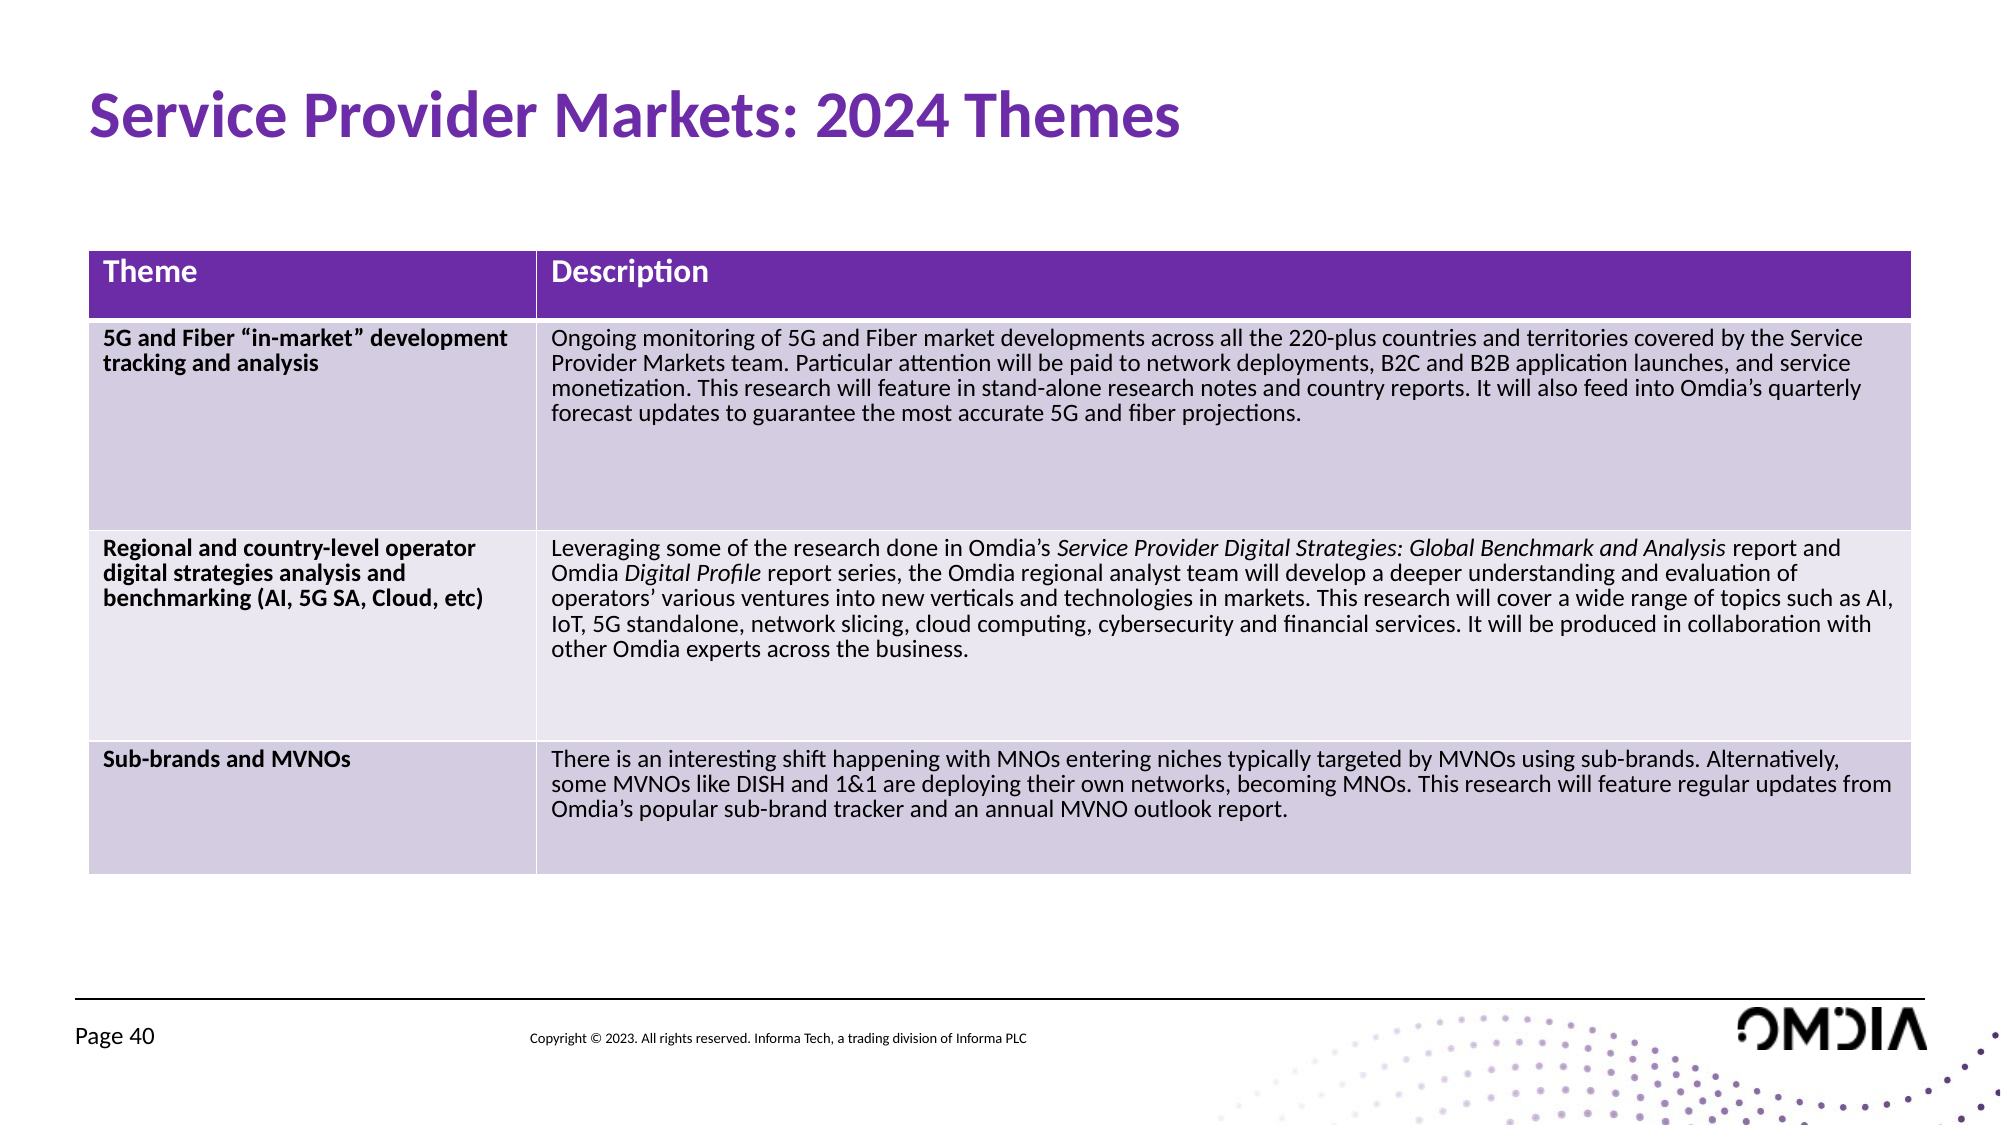

# Service Provider Markets: 2024 Themes
| Theme | Description |
| --- | --- |
| 5G and Fiber “in-market” development tracking and analysis | Ongoing monitoring of 5G and Fiber market developments across all the 220-plus countries and territories covered by the Service Provider Markets team. Particular attention will be paid to network deployments, B2C and B2B application launches, and service monetization. This research will feature in stand-alone research notes and country reports. It will also feed into Omdia’s quarterly forecast updates to guarantee the most accurate 5G and fiber projections. |
| Regional and country-level operator digital strategies analysis and benchmarking (AI, 5G SA, Cloud, etc) | Leveraging some of the research done in Omdia’s Service Provider Digital Strategies: Global Benchmark and Analysis report and Omdia Digital Profile report series, the Omdia regional analyst team will develop a deeper understanding and evaluation of operators’ various ventures into new verticals and technologies in markets. This research will cover a wide range of topics such as AI, IoT, 5G standalone, network slicing, cloud computing, cybersecurity and financial services. It will be produced in collaboration with other Omdia experts across the business. |
| Sub-brands and MVNOs | There is an interesting shift happening with MNOs entering niches typically targeted by MVNOs using sub-brands. Alternatively, some MVNOs like DISH and 1&1 are deploying their own networks, becoming MNOs. This research will feature regular updates from Omdia’s popular sub-brand tracker and an annual MVNO outlook report. |
Page 40